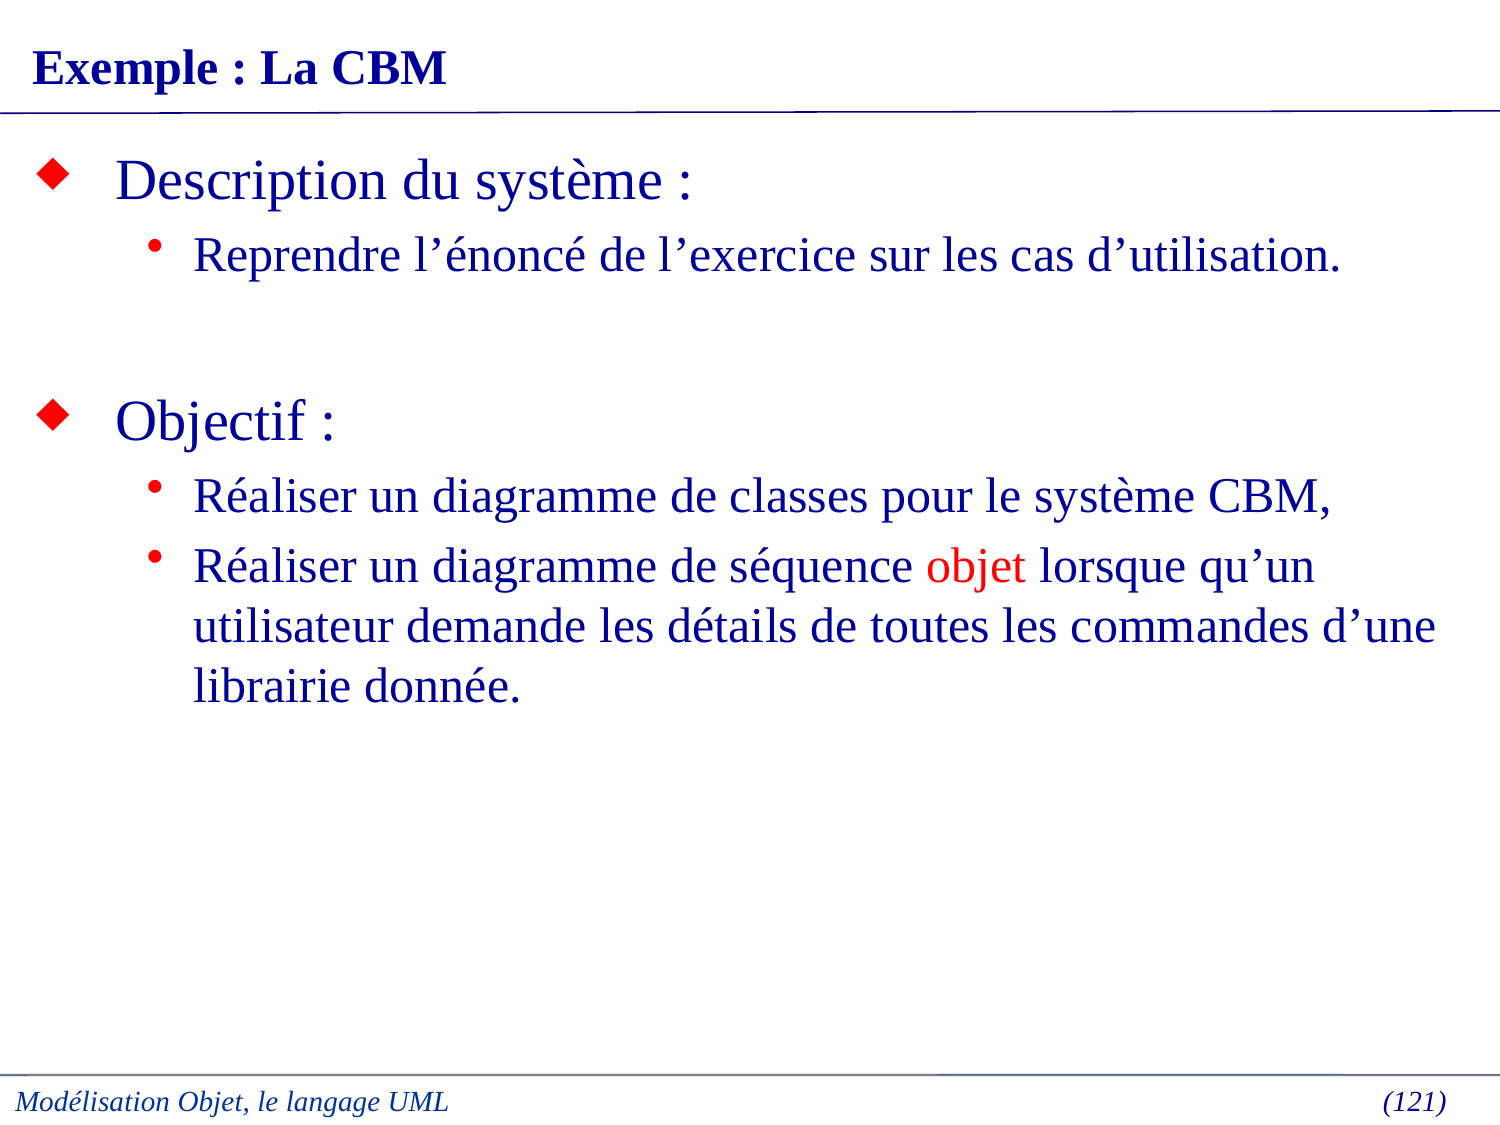

# Exemple : La CBM

Description du système :
Reprendre l’énoncé de l’exercice sur les cas d’utilisation.

Objectif :
Réaliser un diagramme de classes pour le système CBM,
Réaliser un diagramme de séquence objet lorsque qu’un utilisateur demande les détails de toutes les commandes d’une librairie donnée.

Modélisation Objet, le langage UML
 (121)